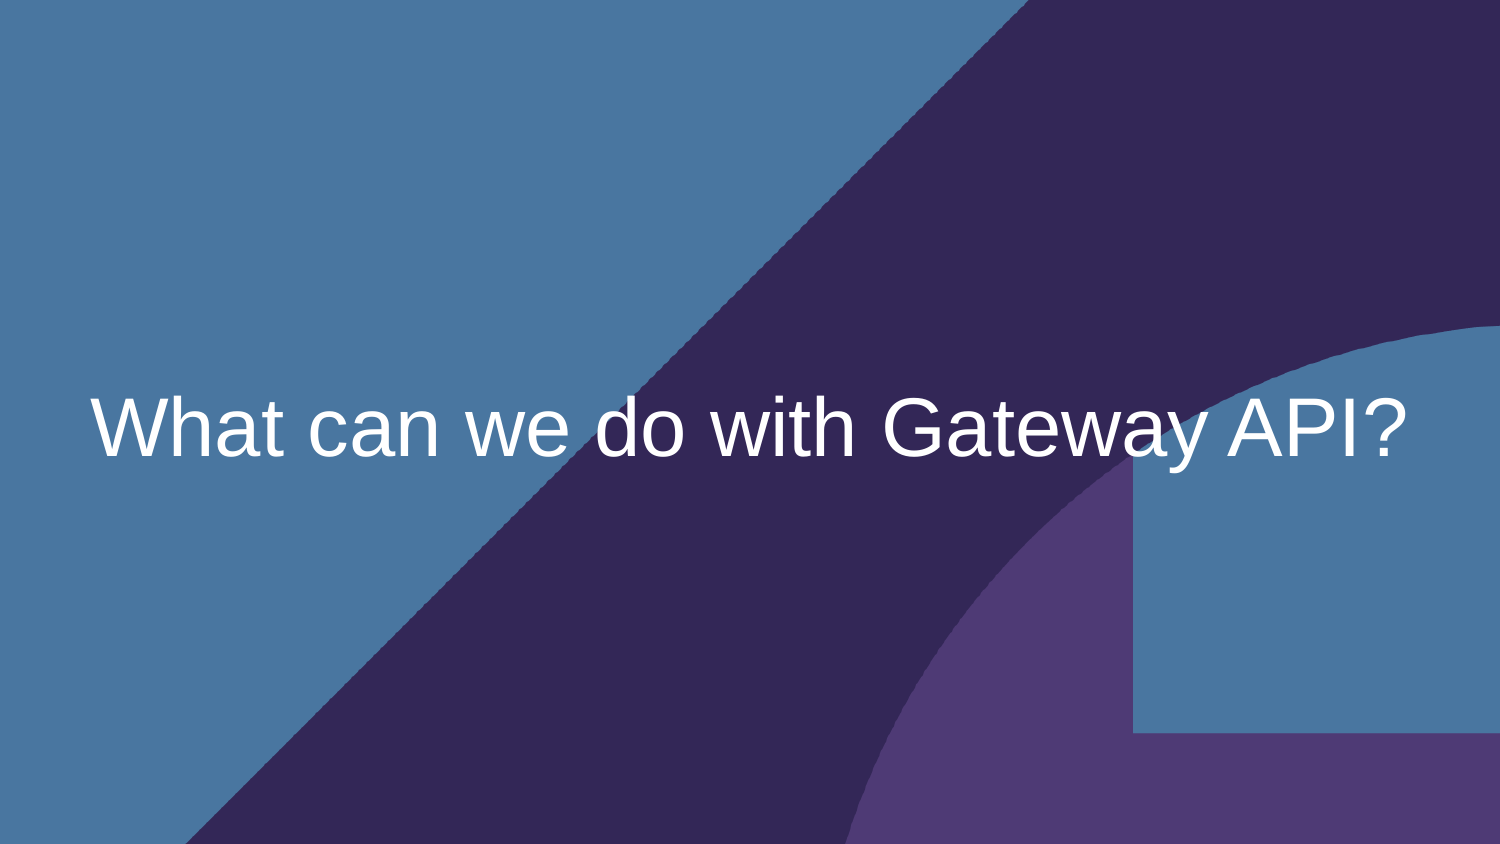

What can we do with Gateway API?